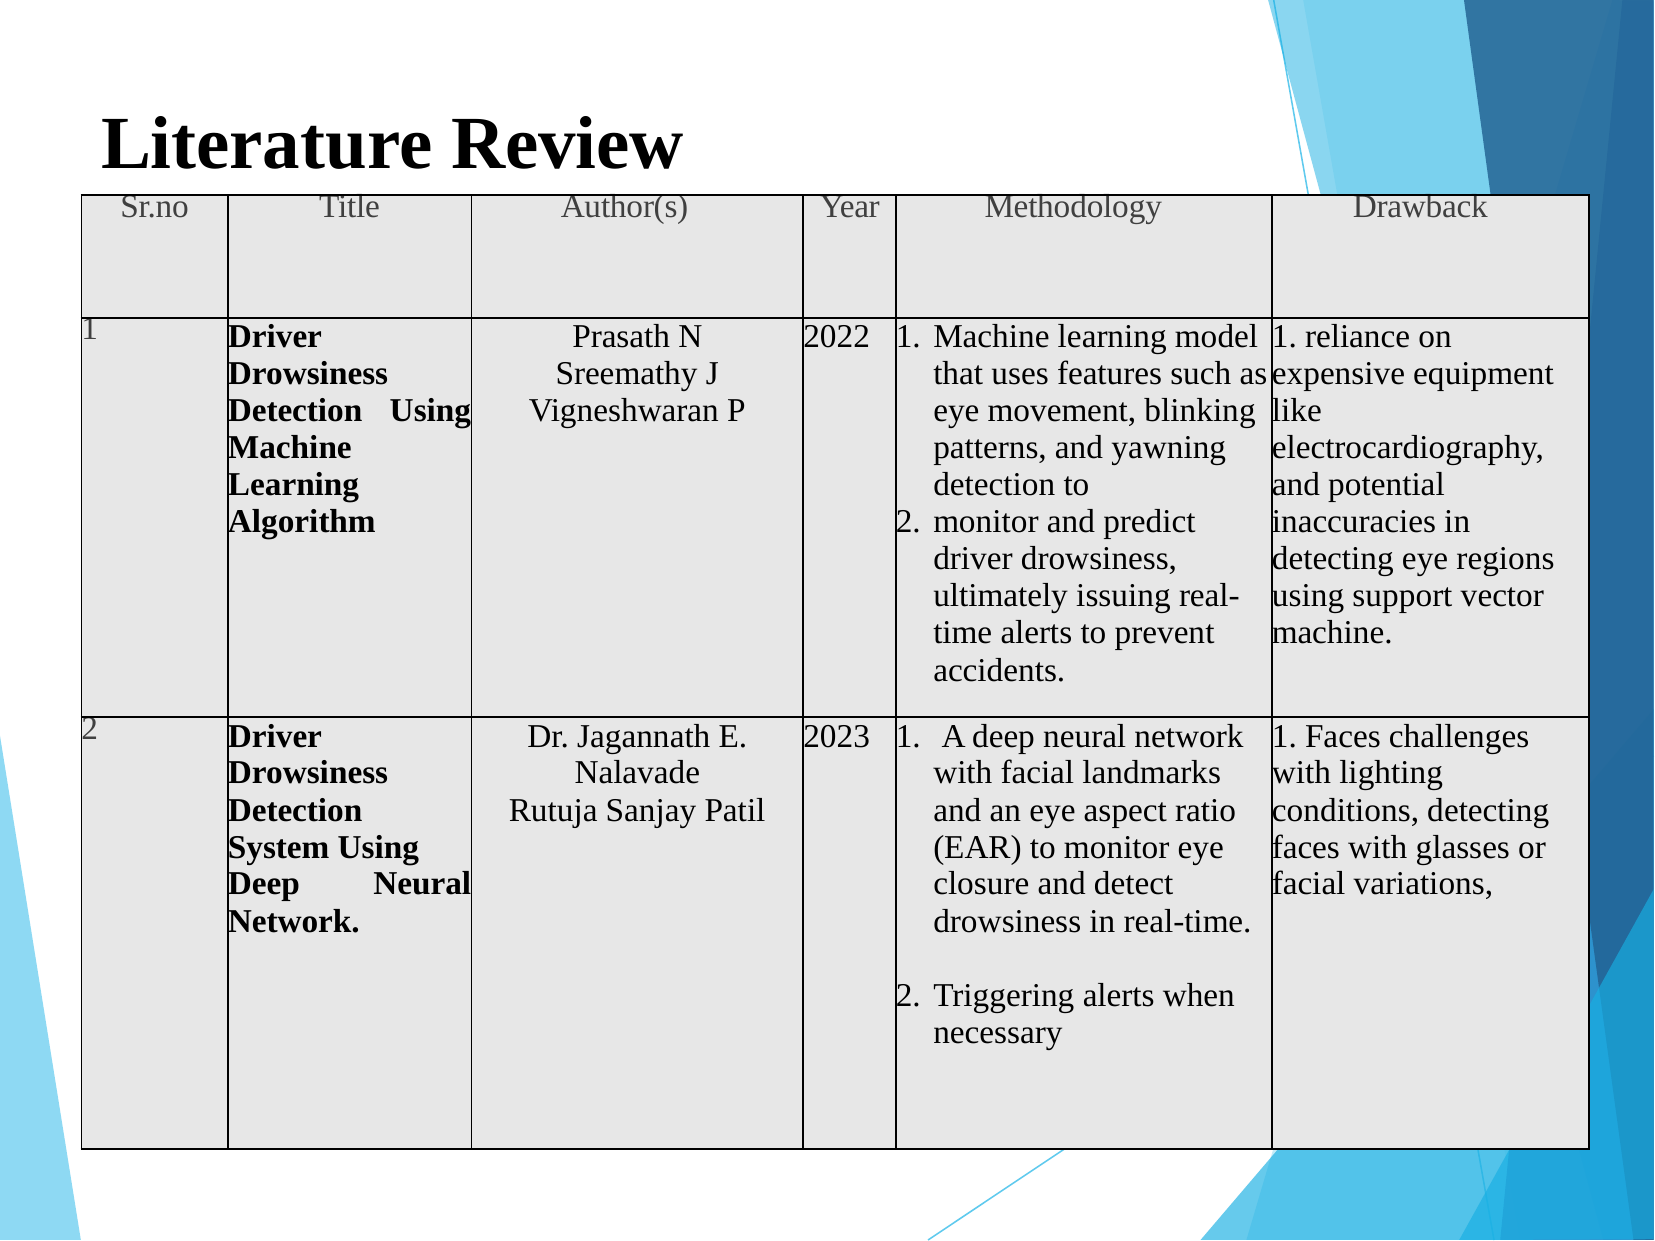

# Literature Review
| Sr.no | Title | Author(s) | Year | Methodology | Drawback |
| --- | --- | --- | --- | --- | --- |
| 1 | Driver Drowsiness Detection Using Machine Learning Algorithm | Prasath N Sreemathy J Vigneshwaran P | 2022 | Machine learning model that uses features such as eye movement, blinking patterns, and yawning detection to monitor and predict driver drowsiness, ultimately issuing real-time alerts to prevent accidents. | 1. reliance on expensive equipment like electrocardiography, and potential inaccuracies in detecting eye regions using support vector machine. |
| 2 | Driver Drowsiness Detection System Using Deep Neural Network. | Dr. Jagannath E. Nalavade Rutuja Sanjay Patil | 2023 | A deep neural network with facial landmarks and an eye aspect ratio (EAR) to monitor eye closure and detect drowsiness in real-time. Triggering alerts when necessary | 1. Faces challenges with lighting conditions, detecting faces with glasses or facial variations, |